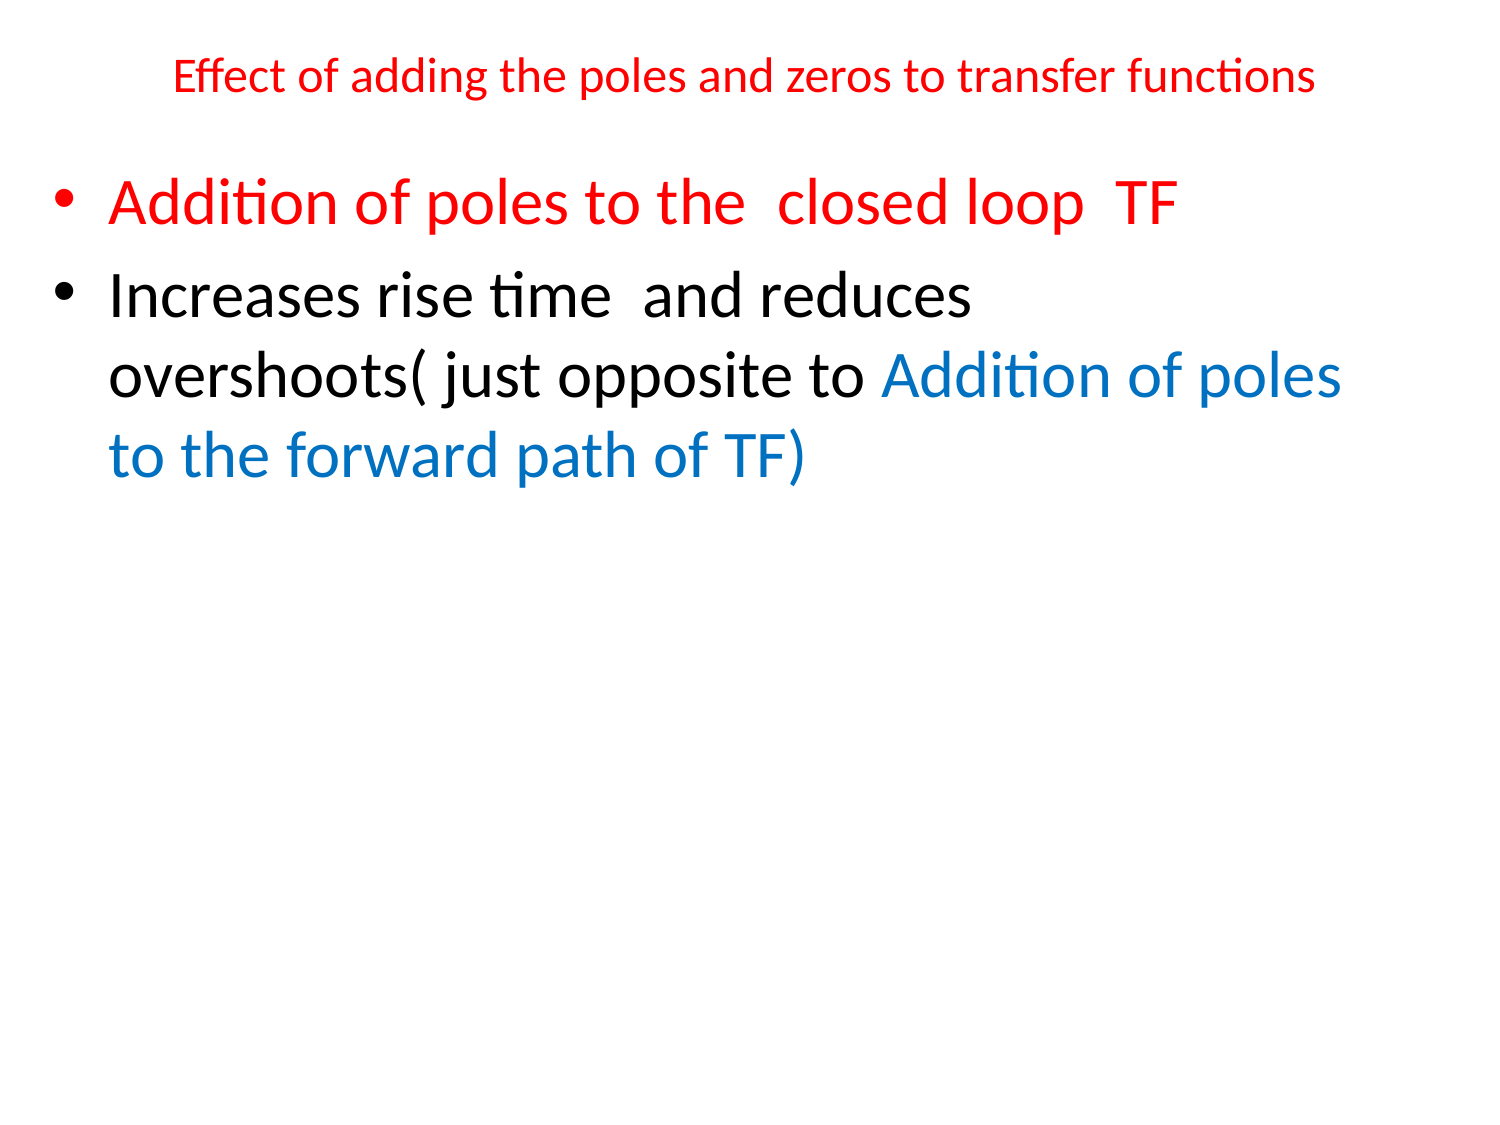

# Effect of adding the poles and zeros to transfer functions
Addition of poles to the  closed loop  TF
Increases rise time  and reduces overshoots( just opposite to Addition of poles to the forward path of TF)